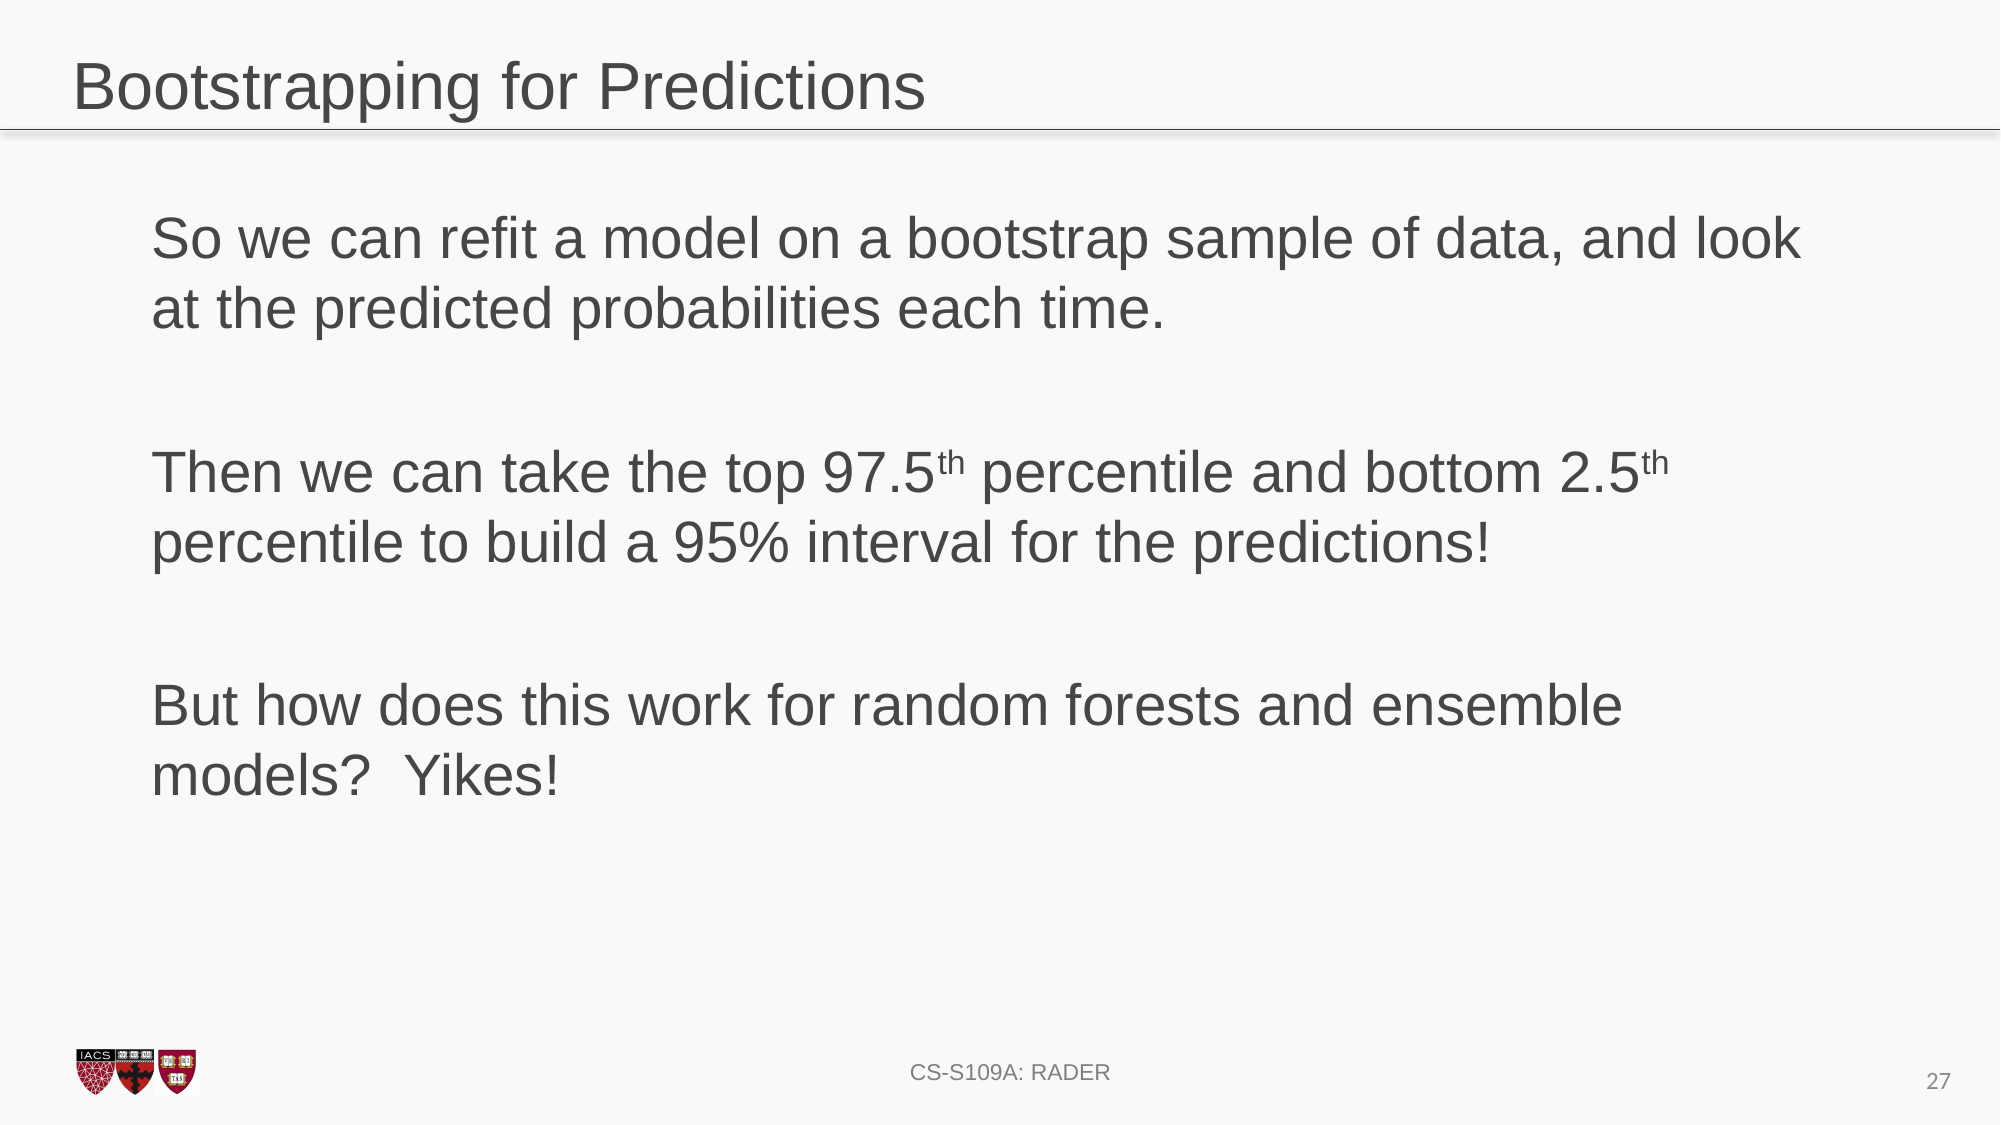

# Bootstrapping for Predictions
So we can refit a model on a bootstrap sample of data, and look at the predicted probabilities each time.

Then we can take the top 97.5th percentile and bottom 2.5th percentile to build a 95% interval for the predictions!

But how does this work for random forests and ensemble models?  Yikes!
27